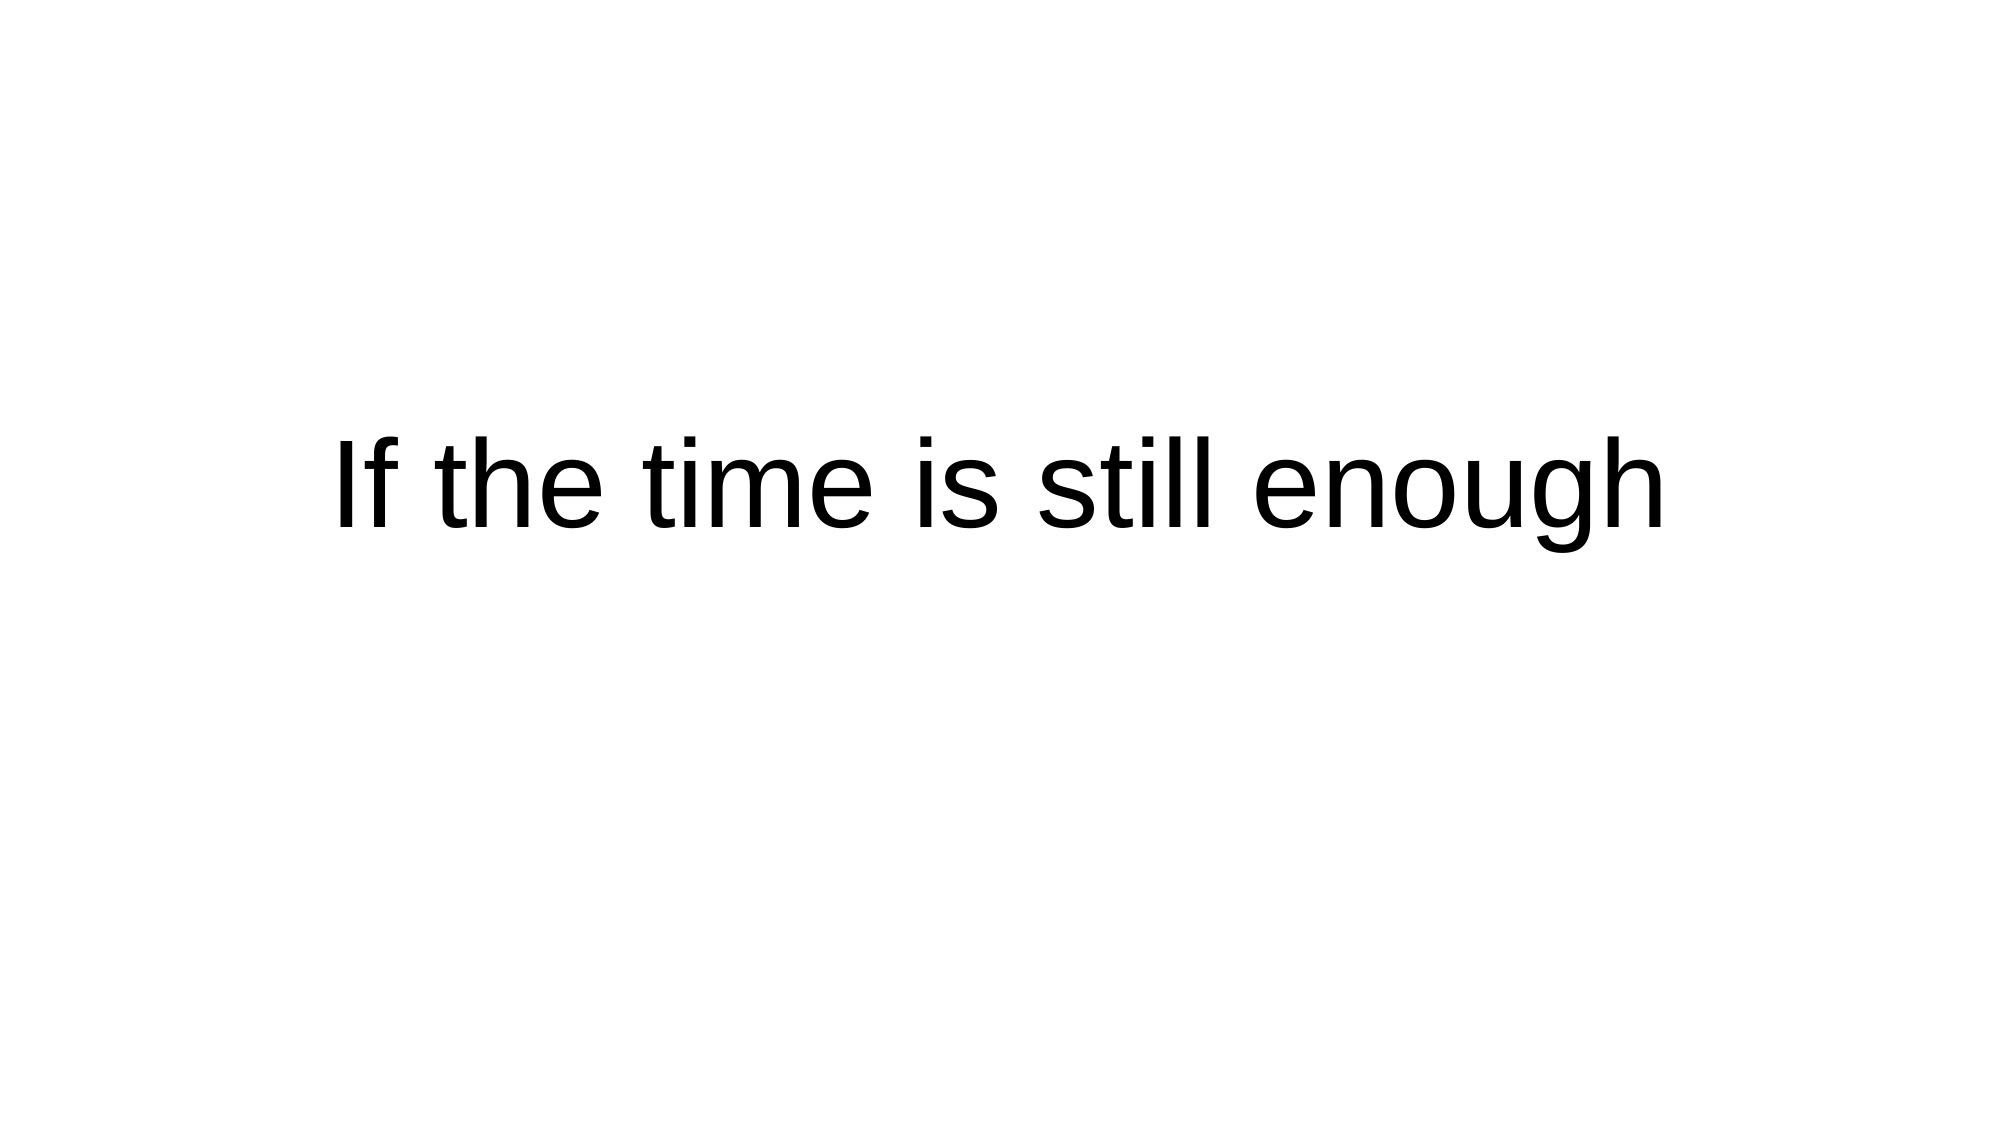

# If the time is still enough